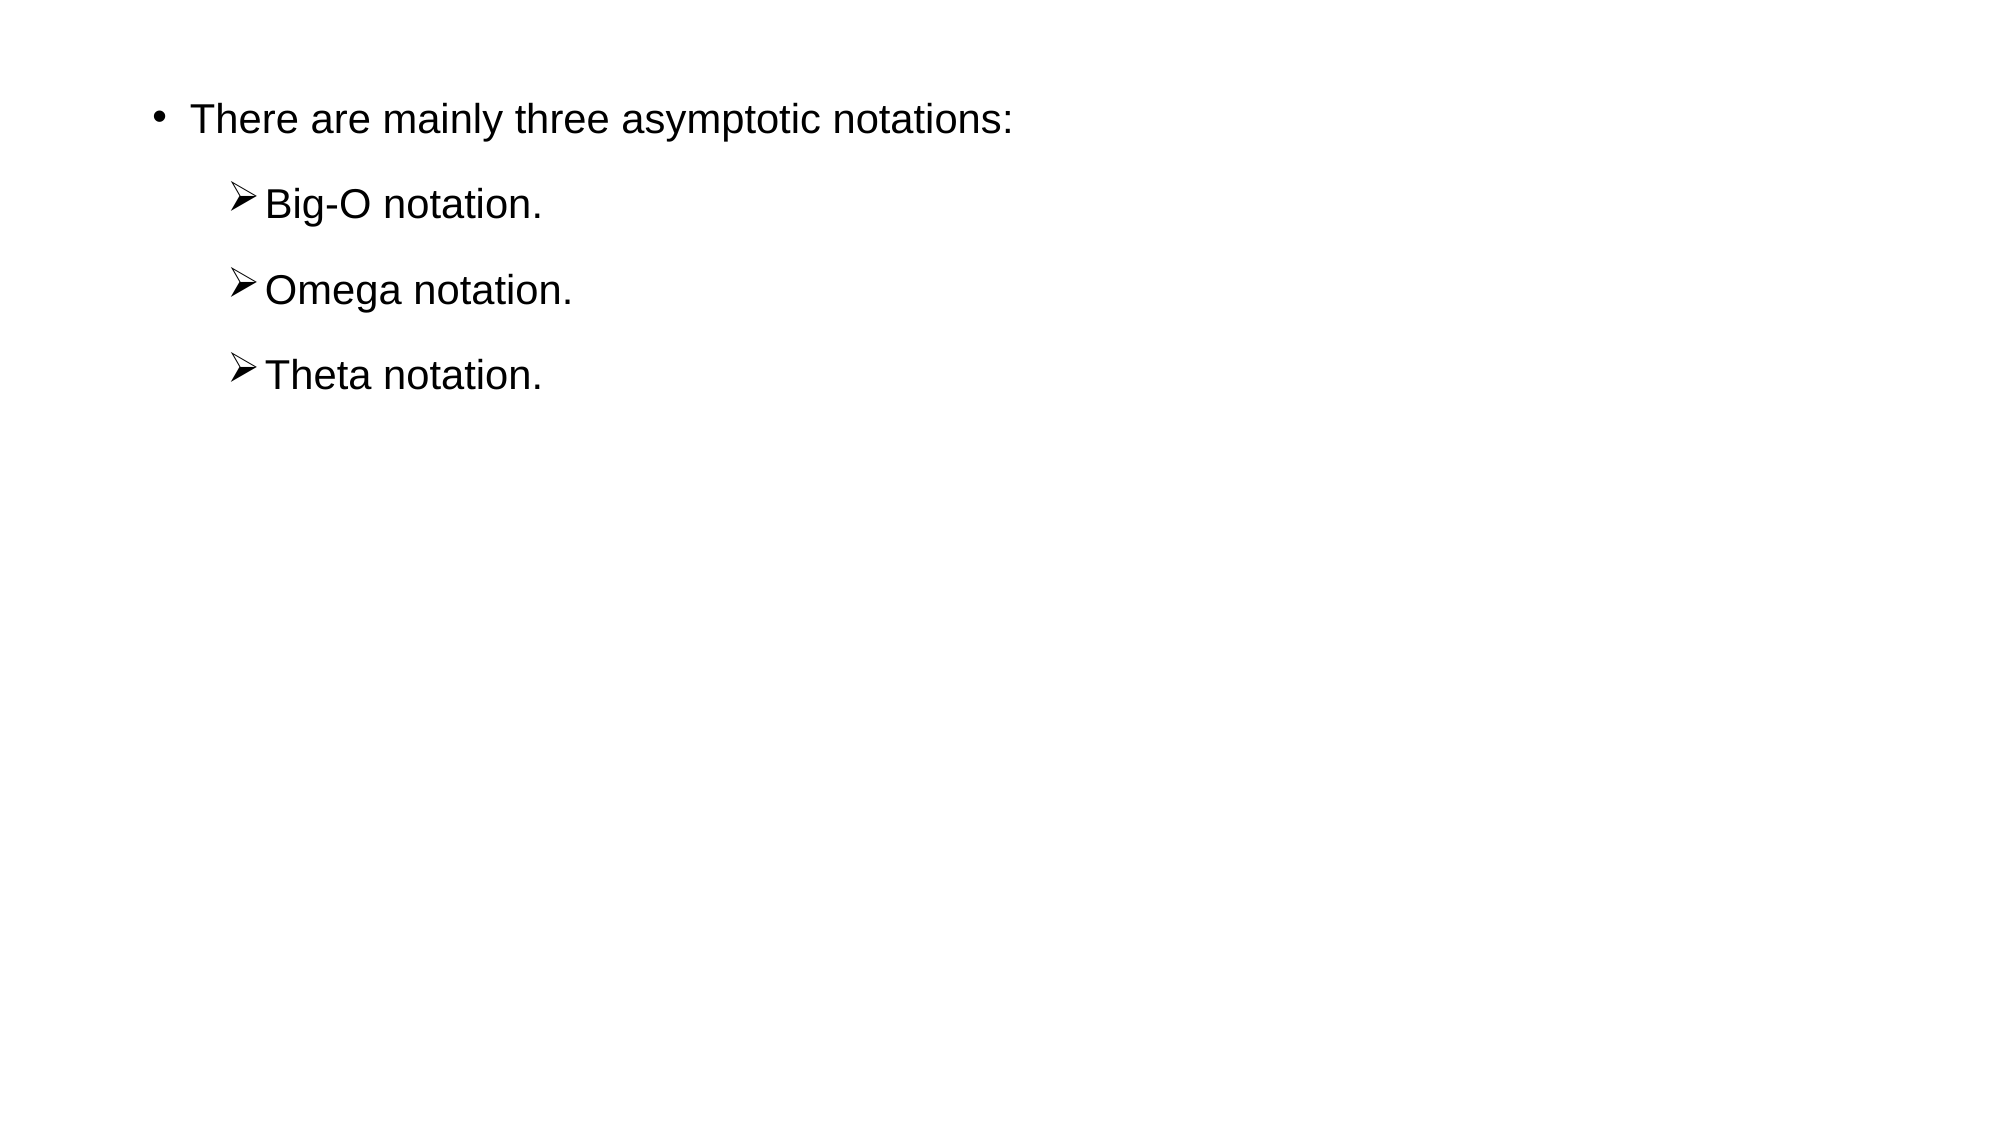

There are mainly three asymptotic notations:
Big-O notation.
Omega notation.
Theta notation.